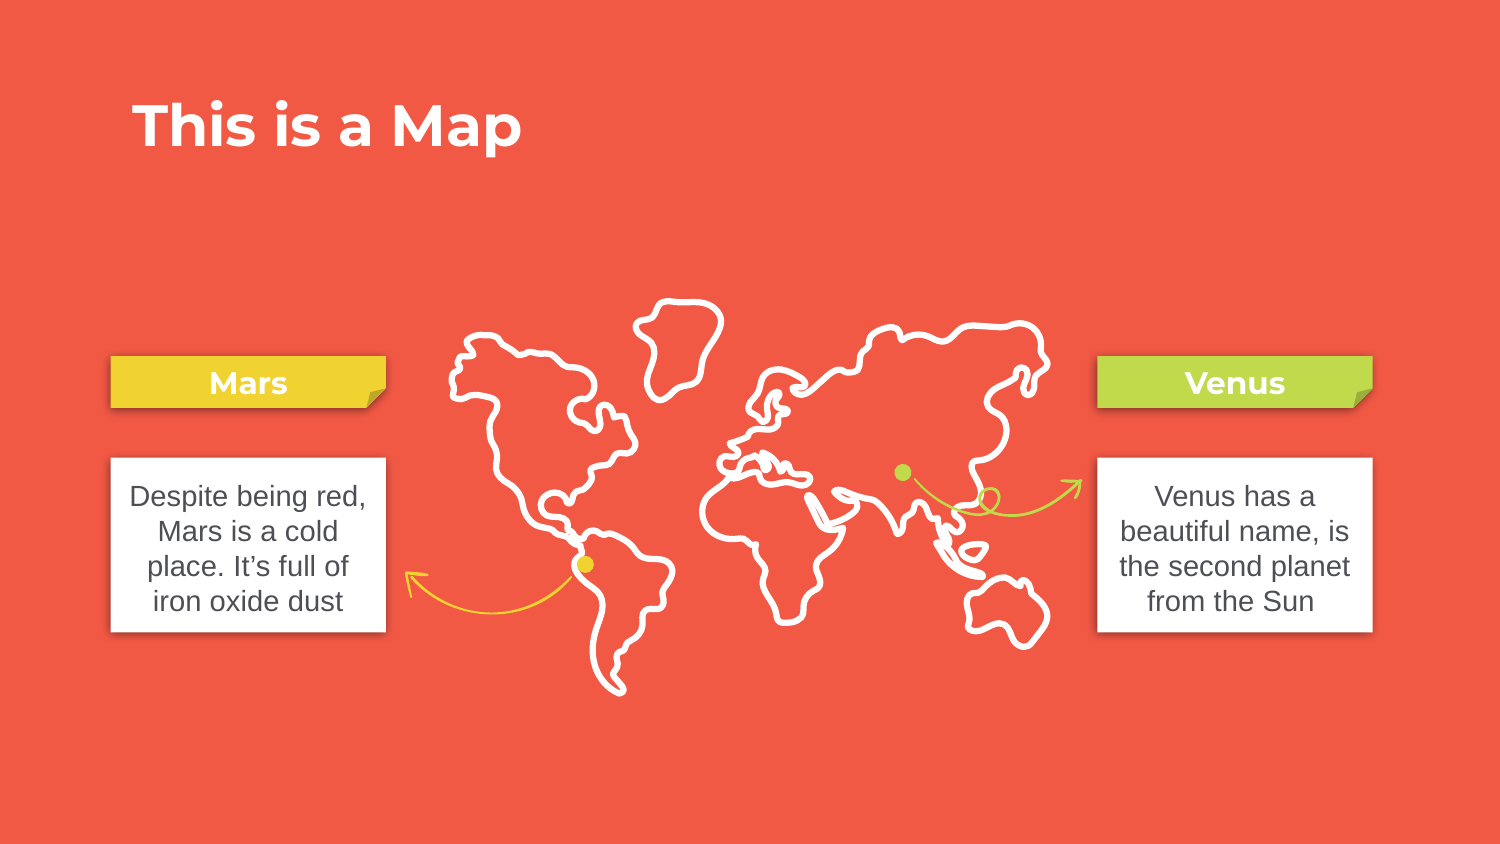

# This is a Map

Mars
Venus

Despite being red, Mars is a cold place. It’s full of iron oxide dust
Venus has a beautiful name, is the second planet from the Sun